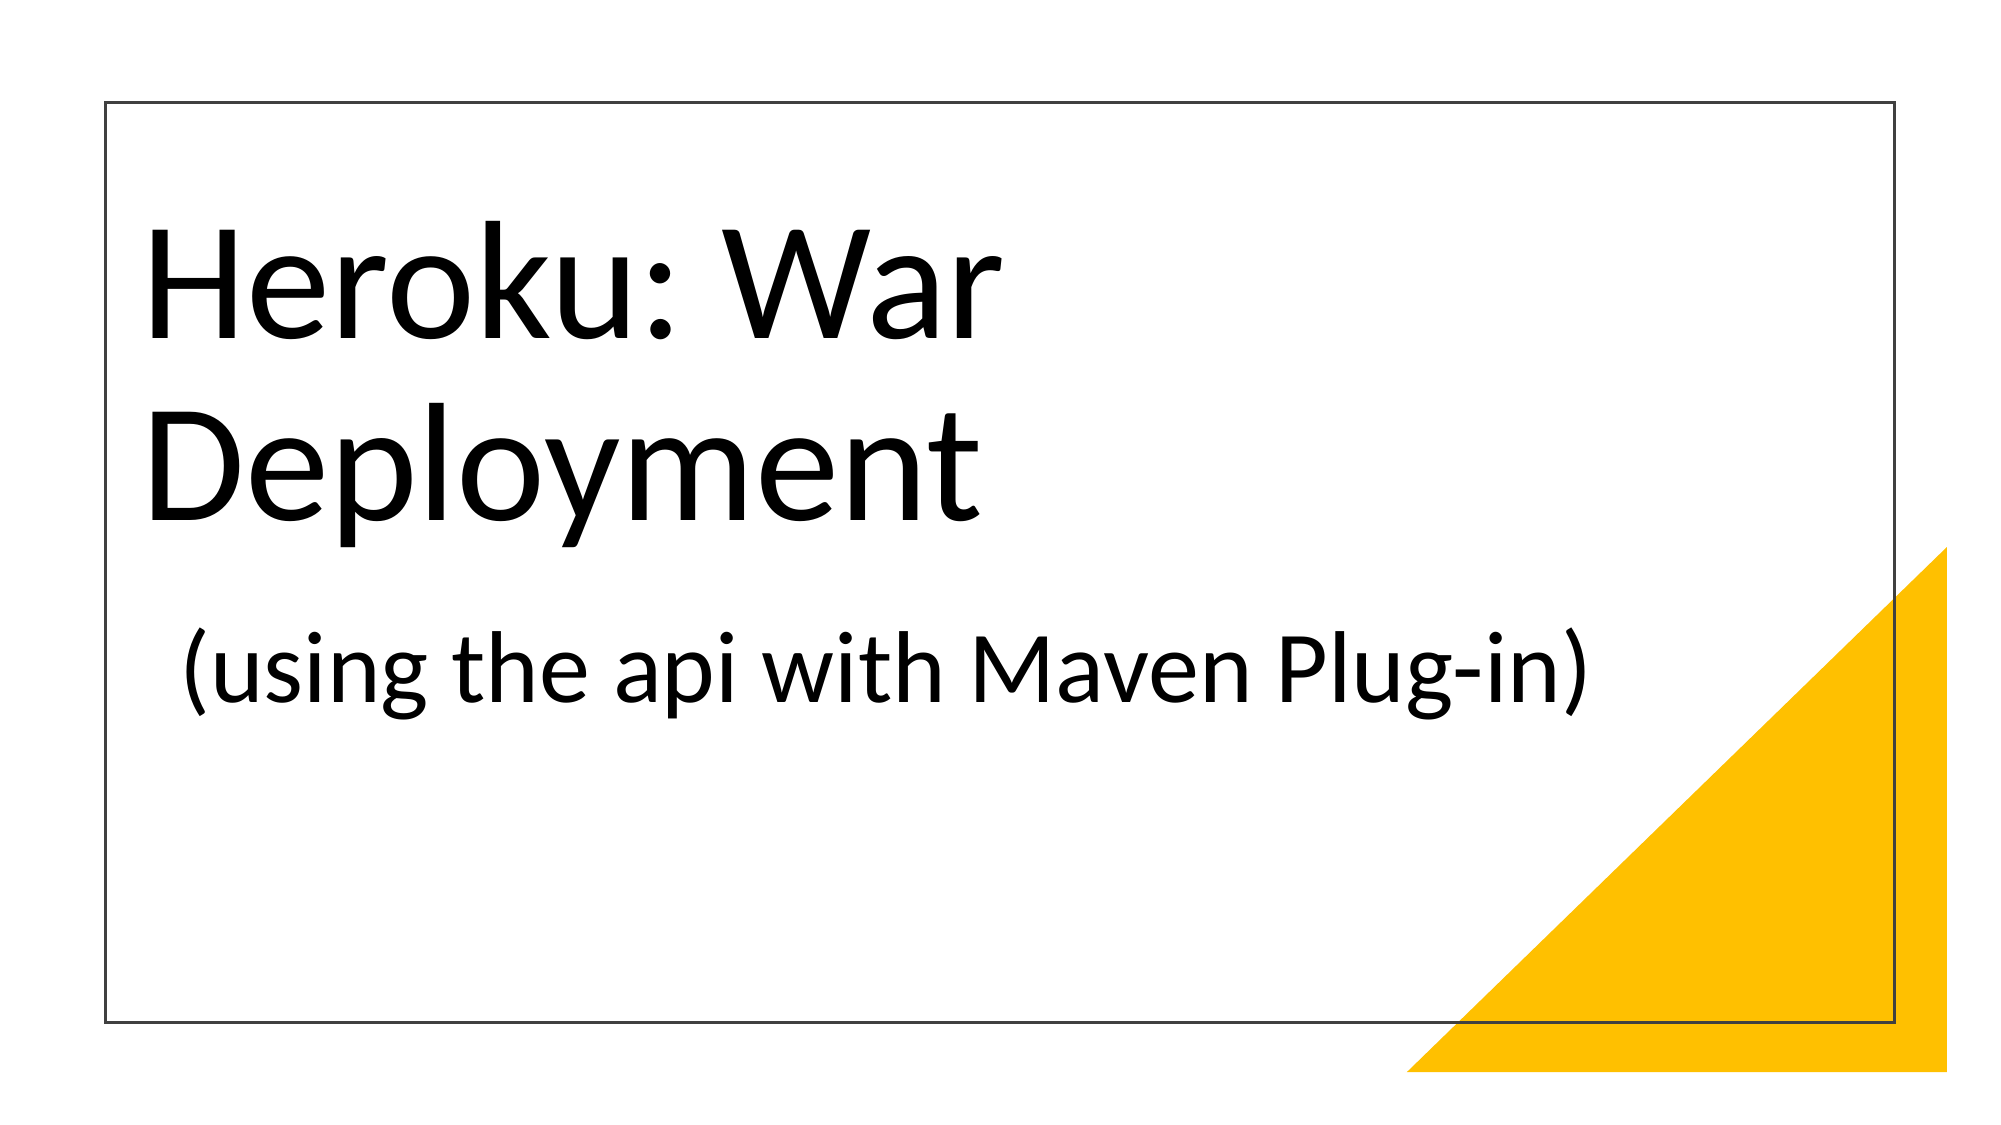

# Heroku: War Deployment (using the api with Maven Plug-in)